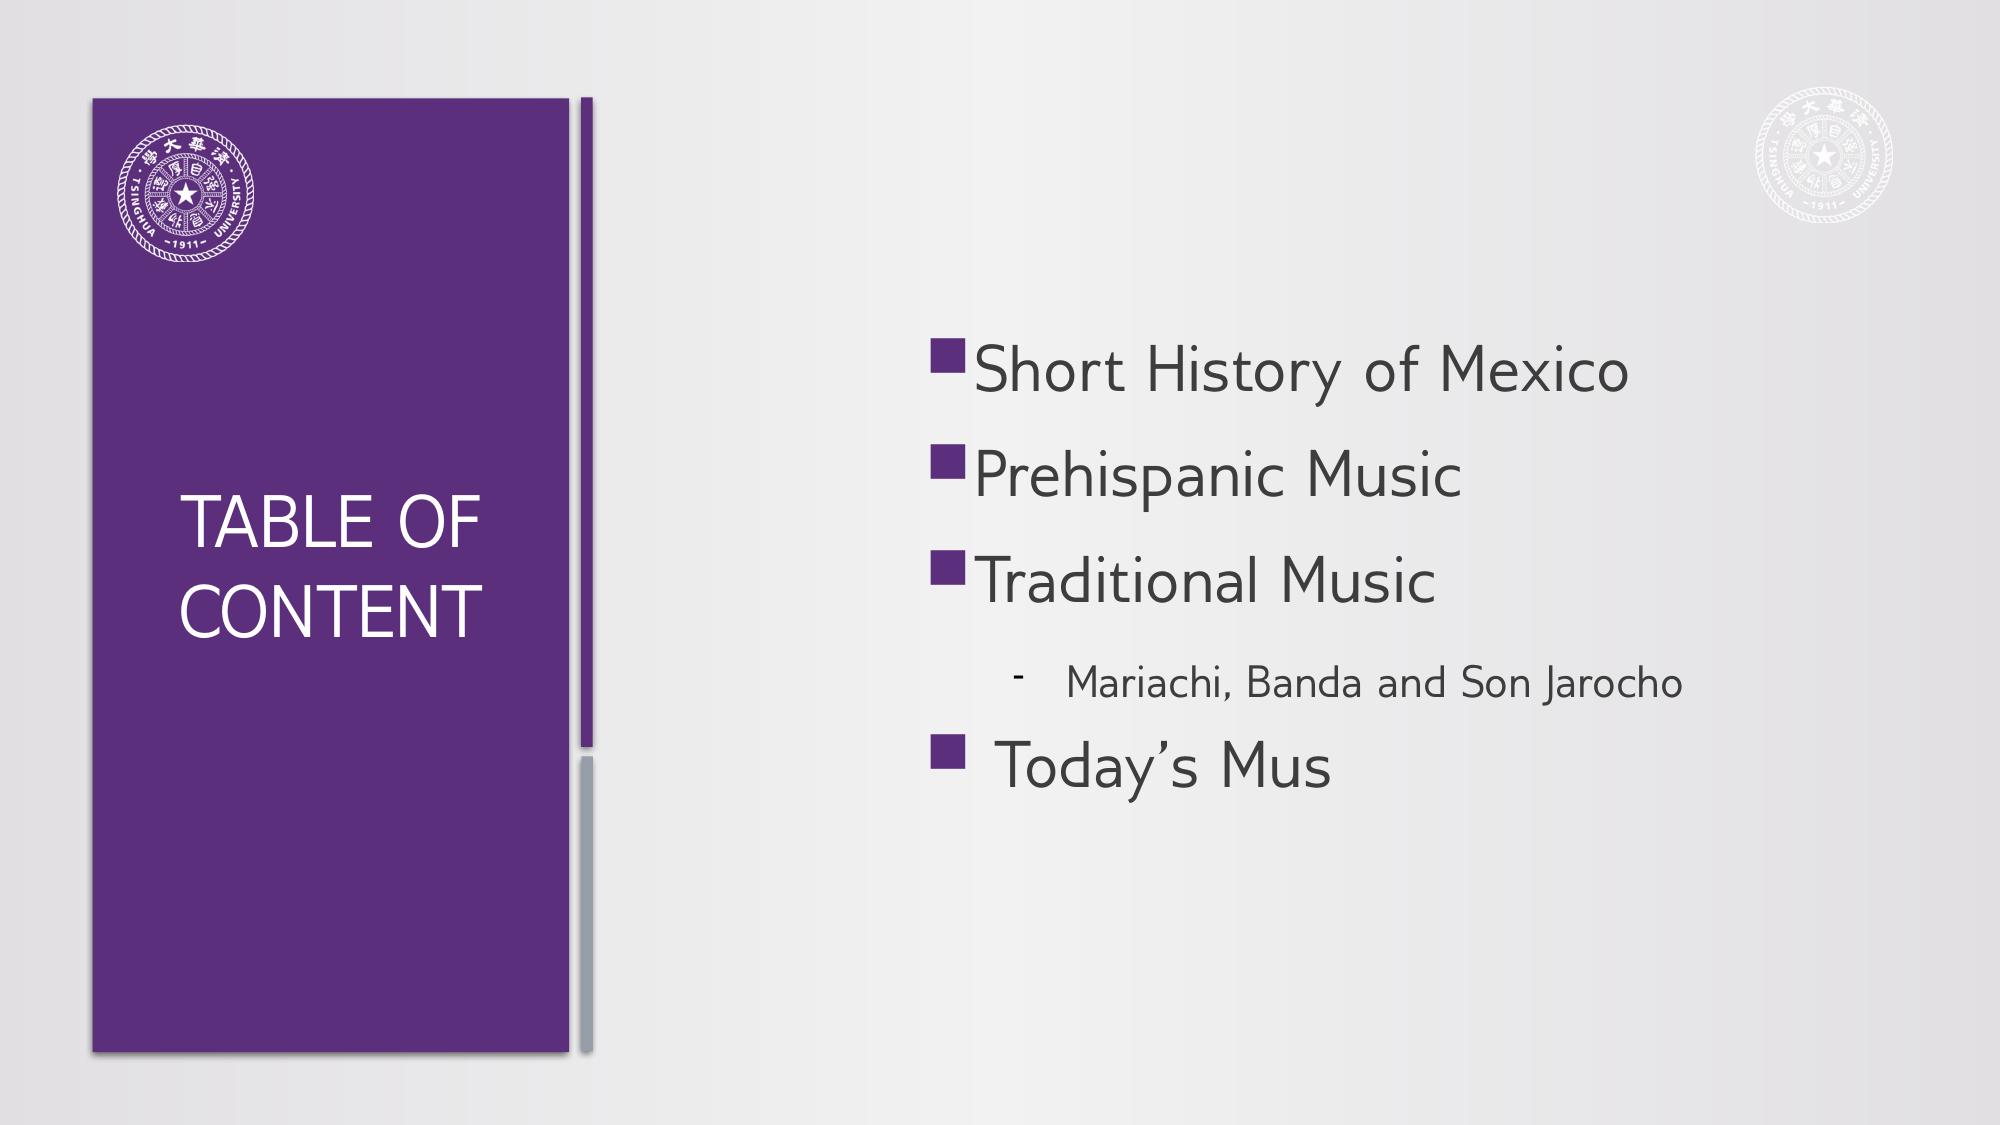

Short History of Mexico
Prehispanic Music
Traditional Music
Mariachi, Banda and Son Jarocho
 Today’s Mus
# TABLE OF CONTENT